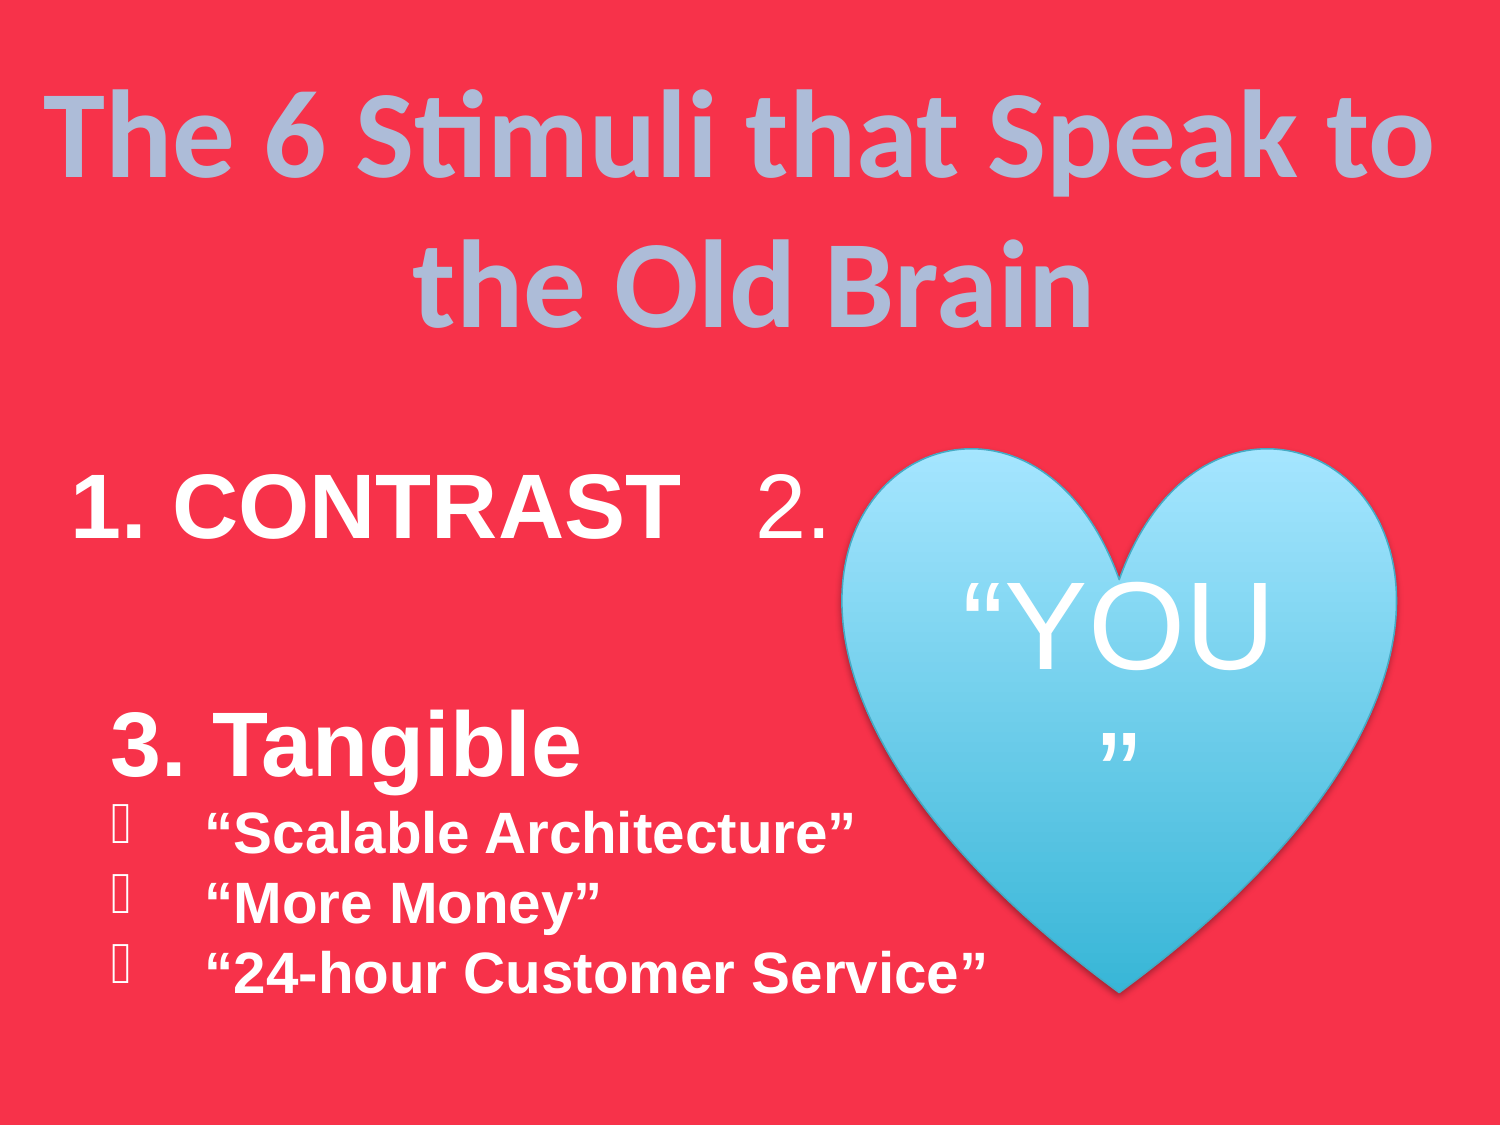

The 6 Stimuli that Speak to
the Old Brain
1. CONTRAST
2.
“YOU”
3. Tangible
“Scalable Architecture”
“More Money”
“24-hour Customer Service”